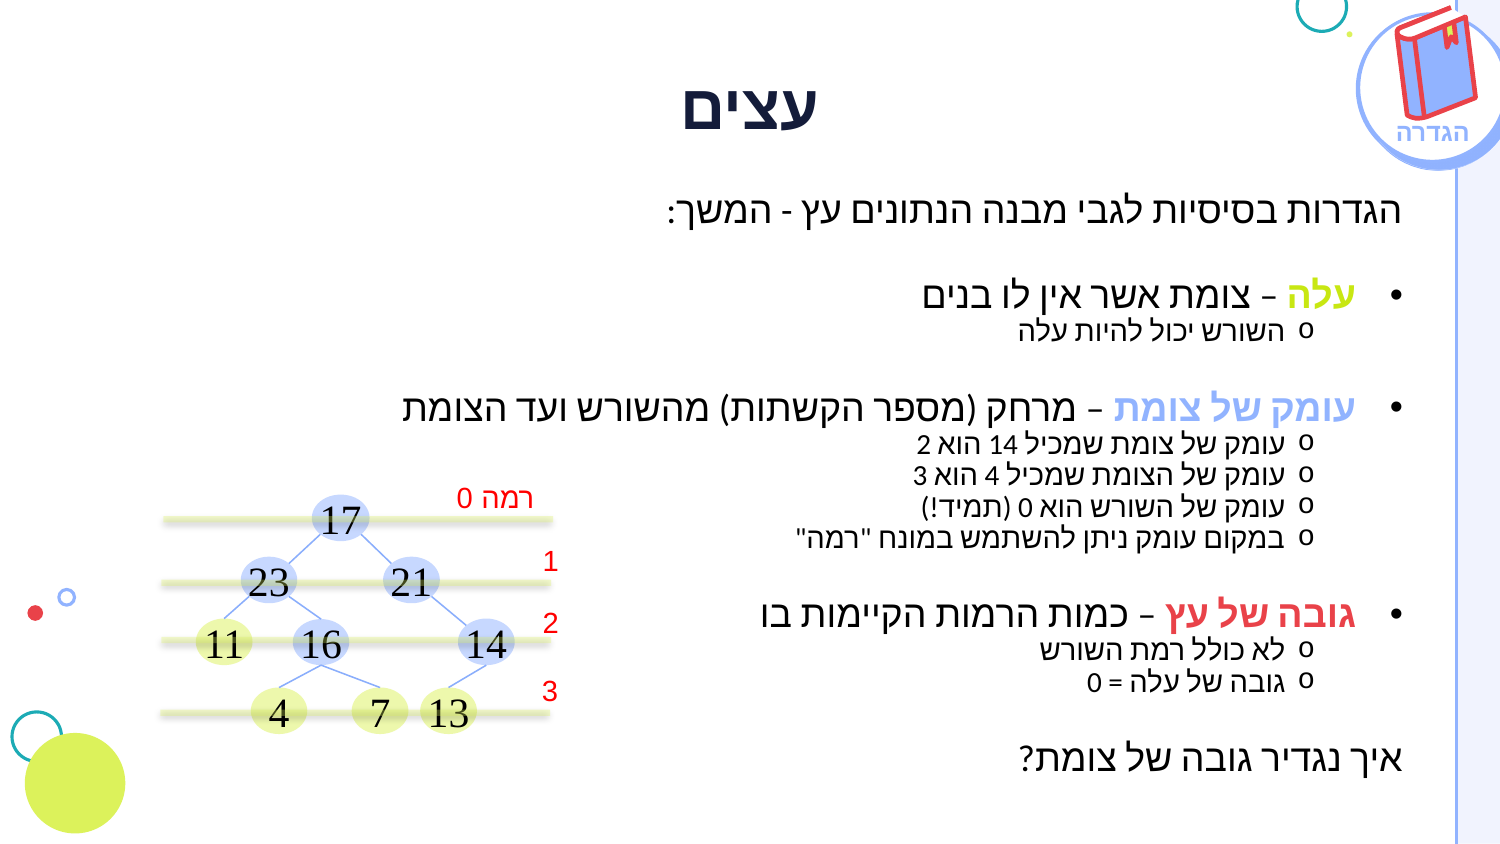

# עצים
הגדרה
הגדרות בסיסיות לגבי מבנה הנתונים עץ - המשך:
עלה – צומת אשר אין לו בנים
השורש יכול להיות עלה
עומק של צומת – מרחק (מספר הקשתות) מהשורש ועד הצומת
עומק של צומת שמכיל 14 הוא 2
עומק של הצומת שמכיל 4 הוא 3
עומק של השורש הוא 0 (תמיד!)
במקום עומק ניתן להשתמש במונח "רמה"
גובה של עץ – כמות הרמות הקיימות בו
לא כולל רמת השורש
גובה של עלה = 0

איך נגדיר גובה של צומת?
רמה 0
17
1
23
21
2
11
14
16
3
4
7
13